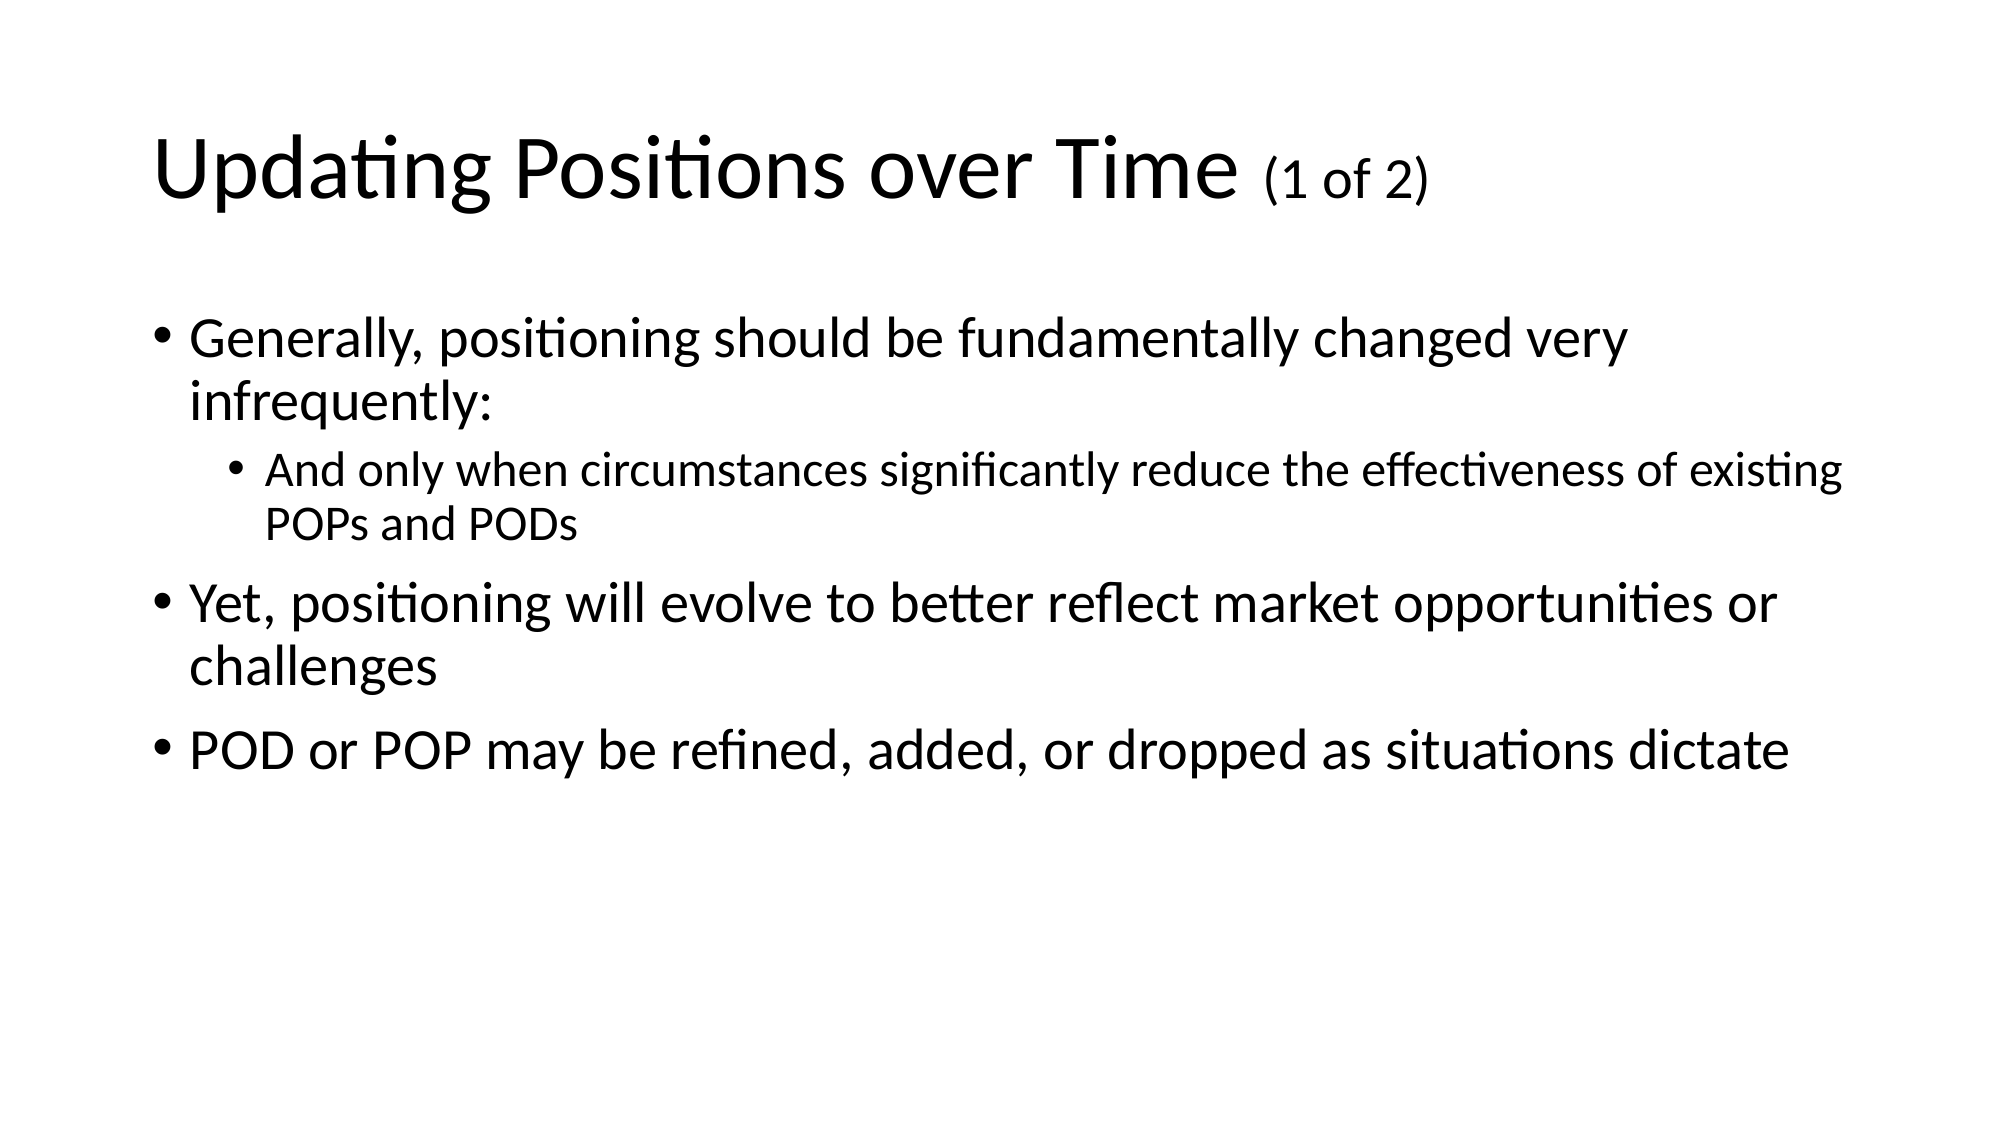

# Updating Positions over Time (1 of 2)
Generally, positioning should be fundamentally changed very infrequently:
And only when circumstances significantly reduce the effectiveness of existing P O Ps and P O Ds
Yet, positioning will evolve to better reflect market opportunities or challenges
P O D or P O P may be refined, added, or dropped as situations dictate